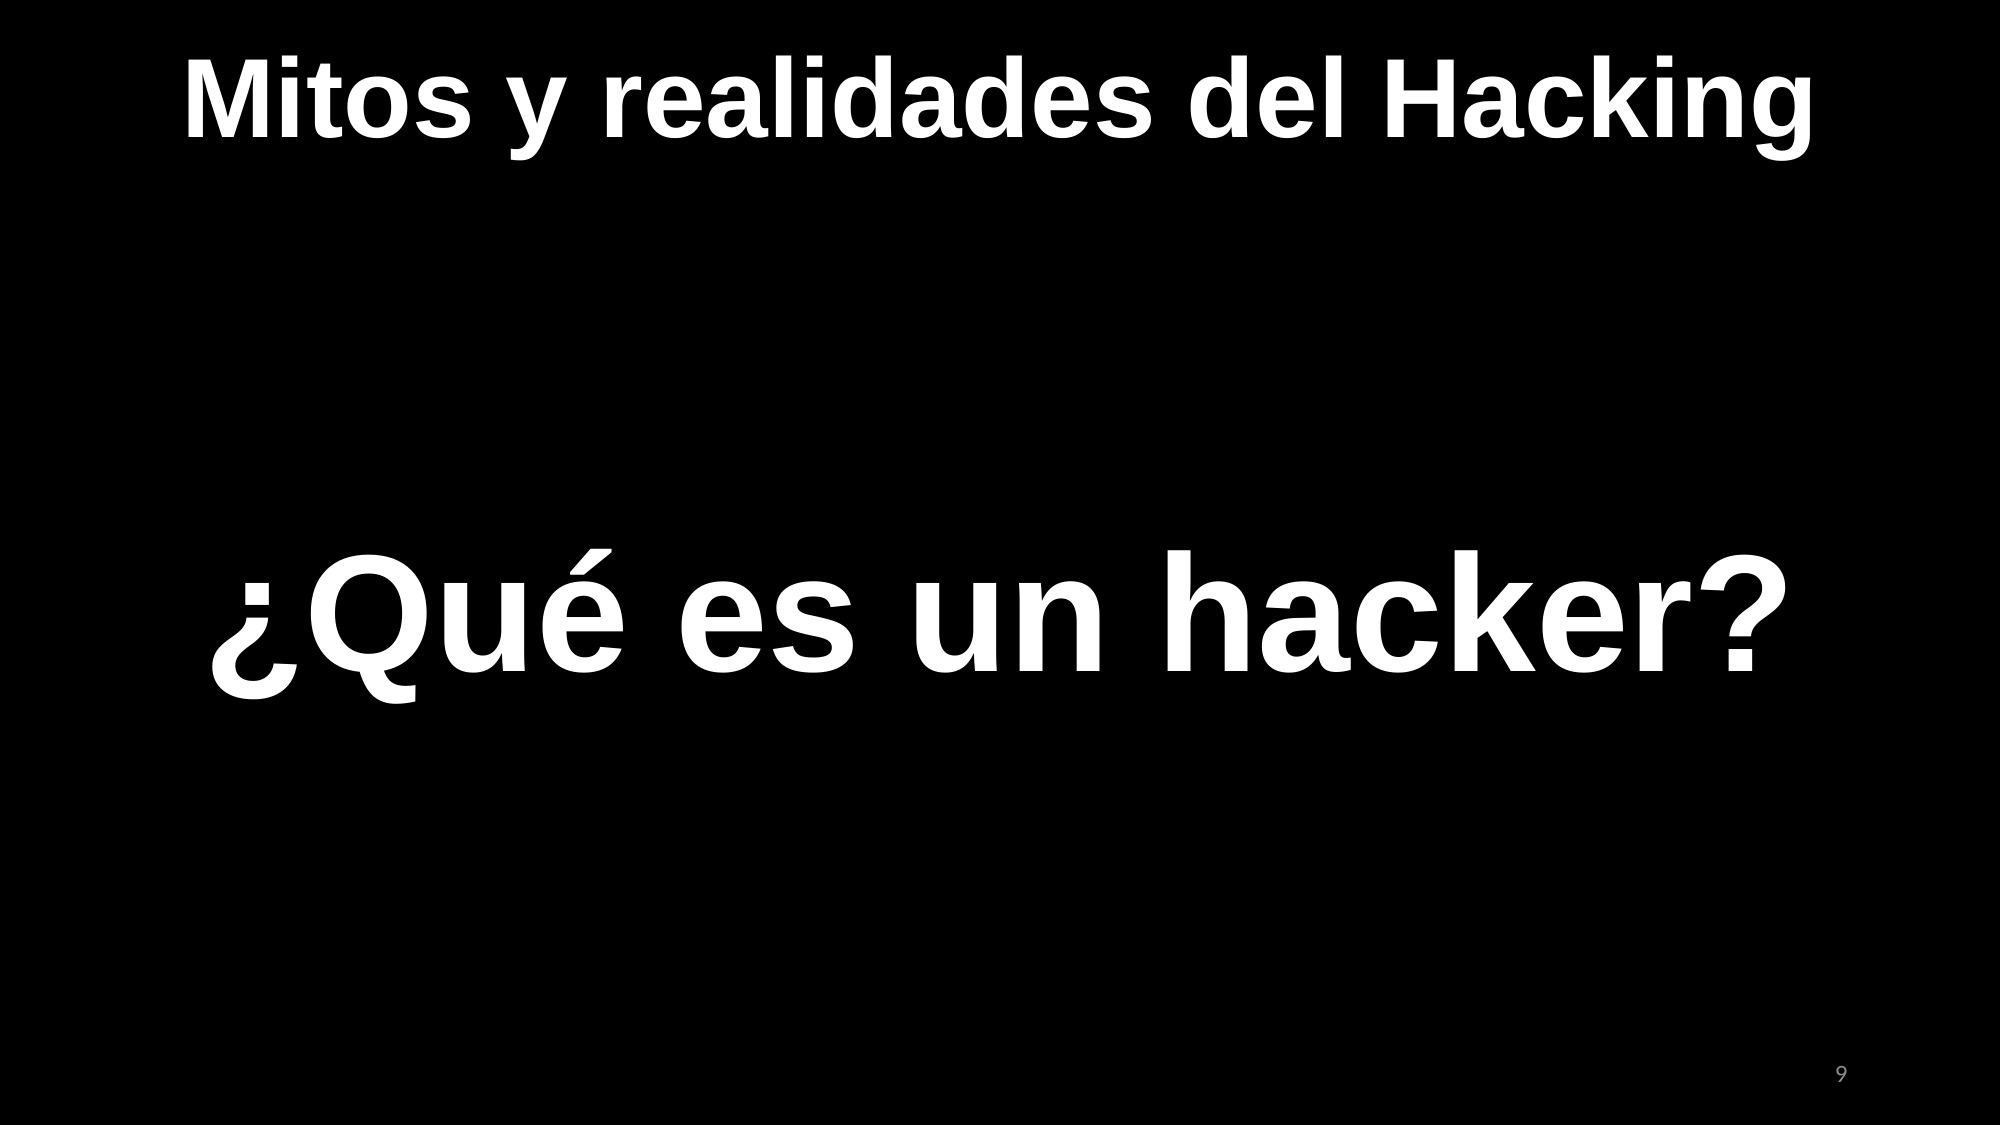

Mitos y realidades del Hacking

¿Qué es un hacker?

9